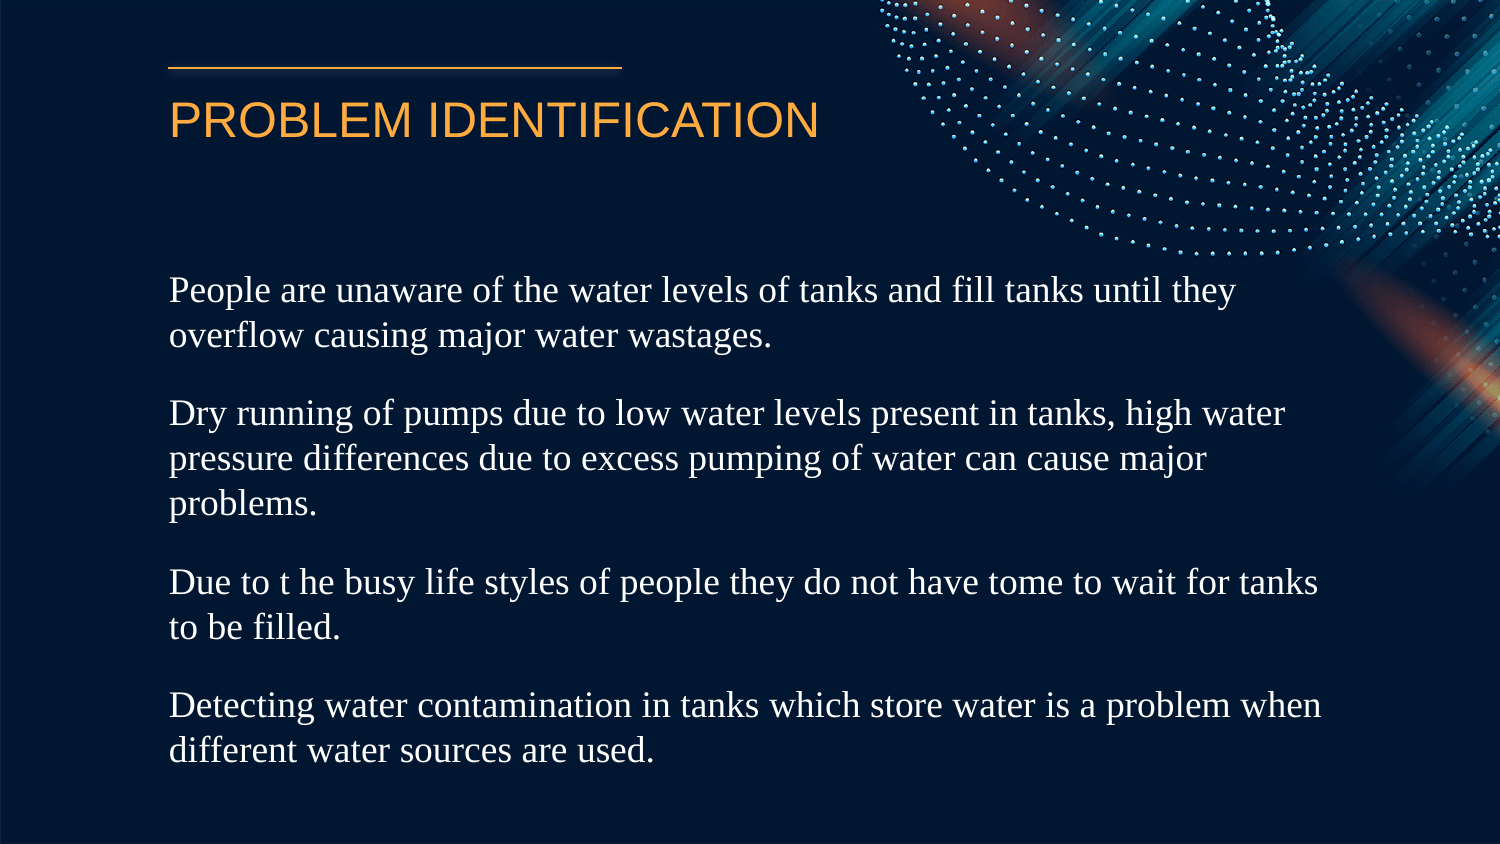

# PROBLEM IDENTIFICATION
People are unaware of the water levels of tanks and fill tanks until they overflow causing major water wastages.
Dry running of pumps due to low water levels present in tanks, high water pressure differences due to excess pumping of water can cause major problems.
Due to t he busy life styles of people they do not have tome to wait for tanks to be filled.
Detecting water contamination in tanks which store water is a problem when different water sources are used.